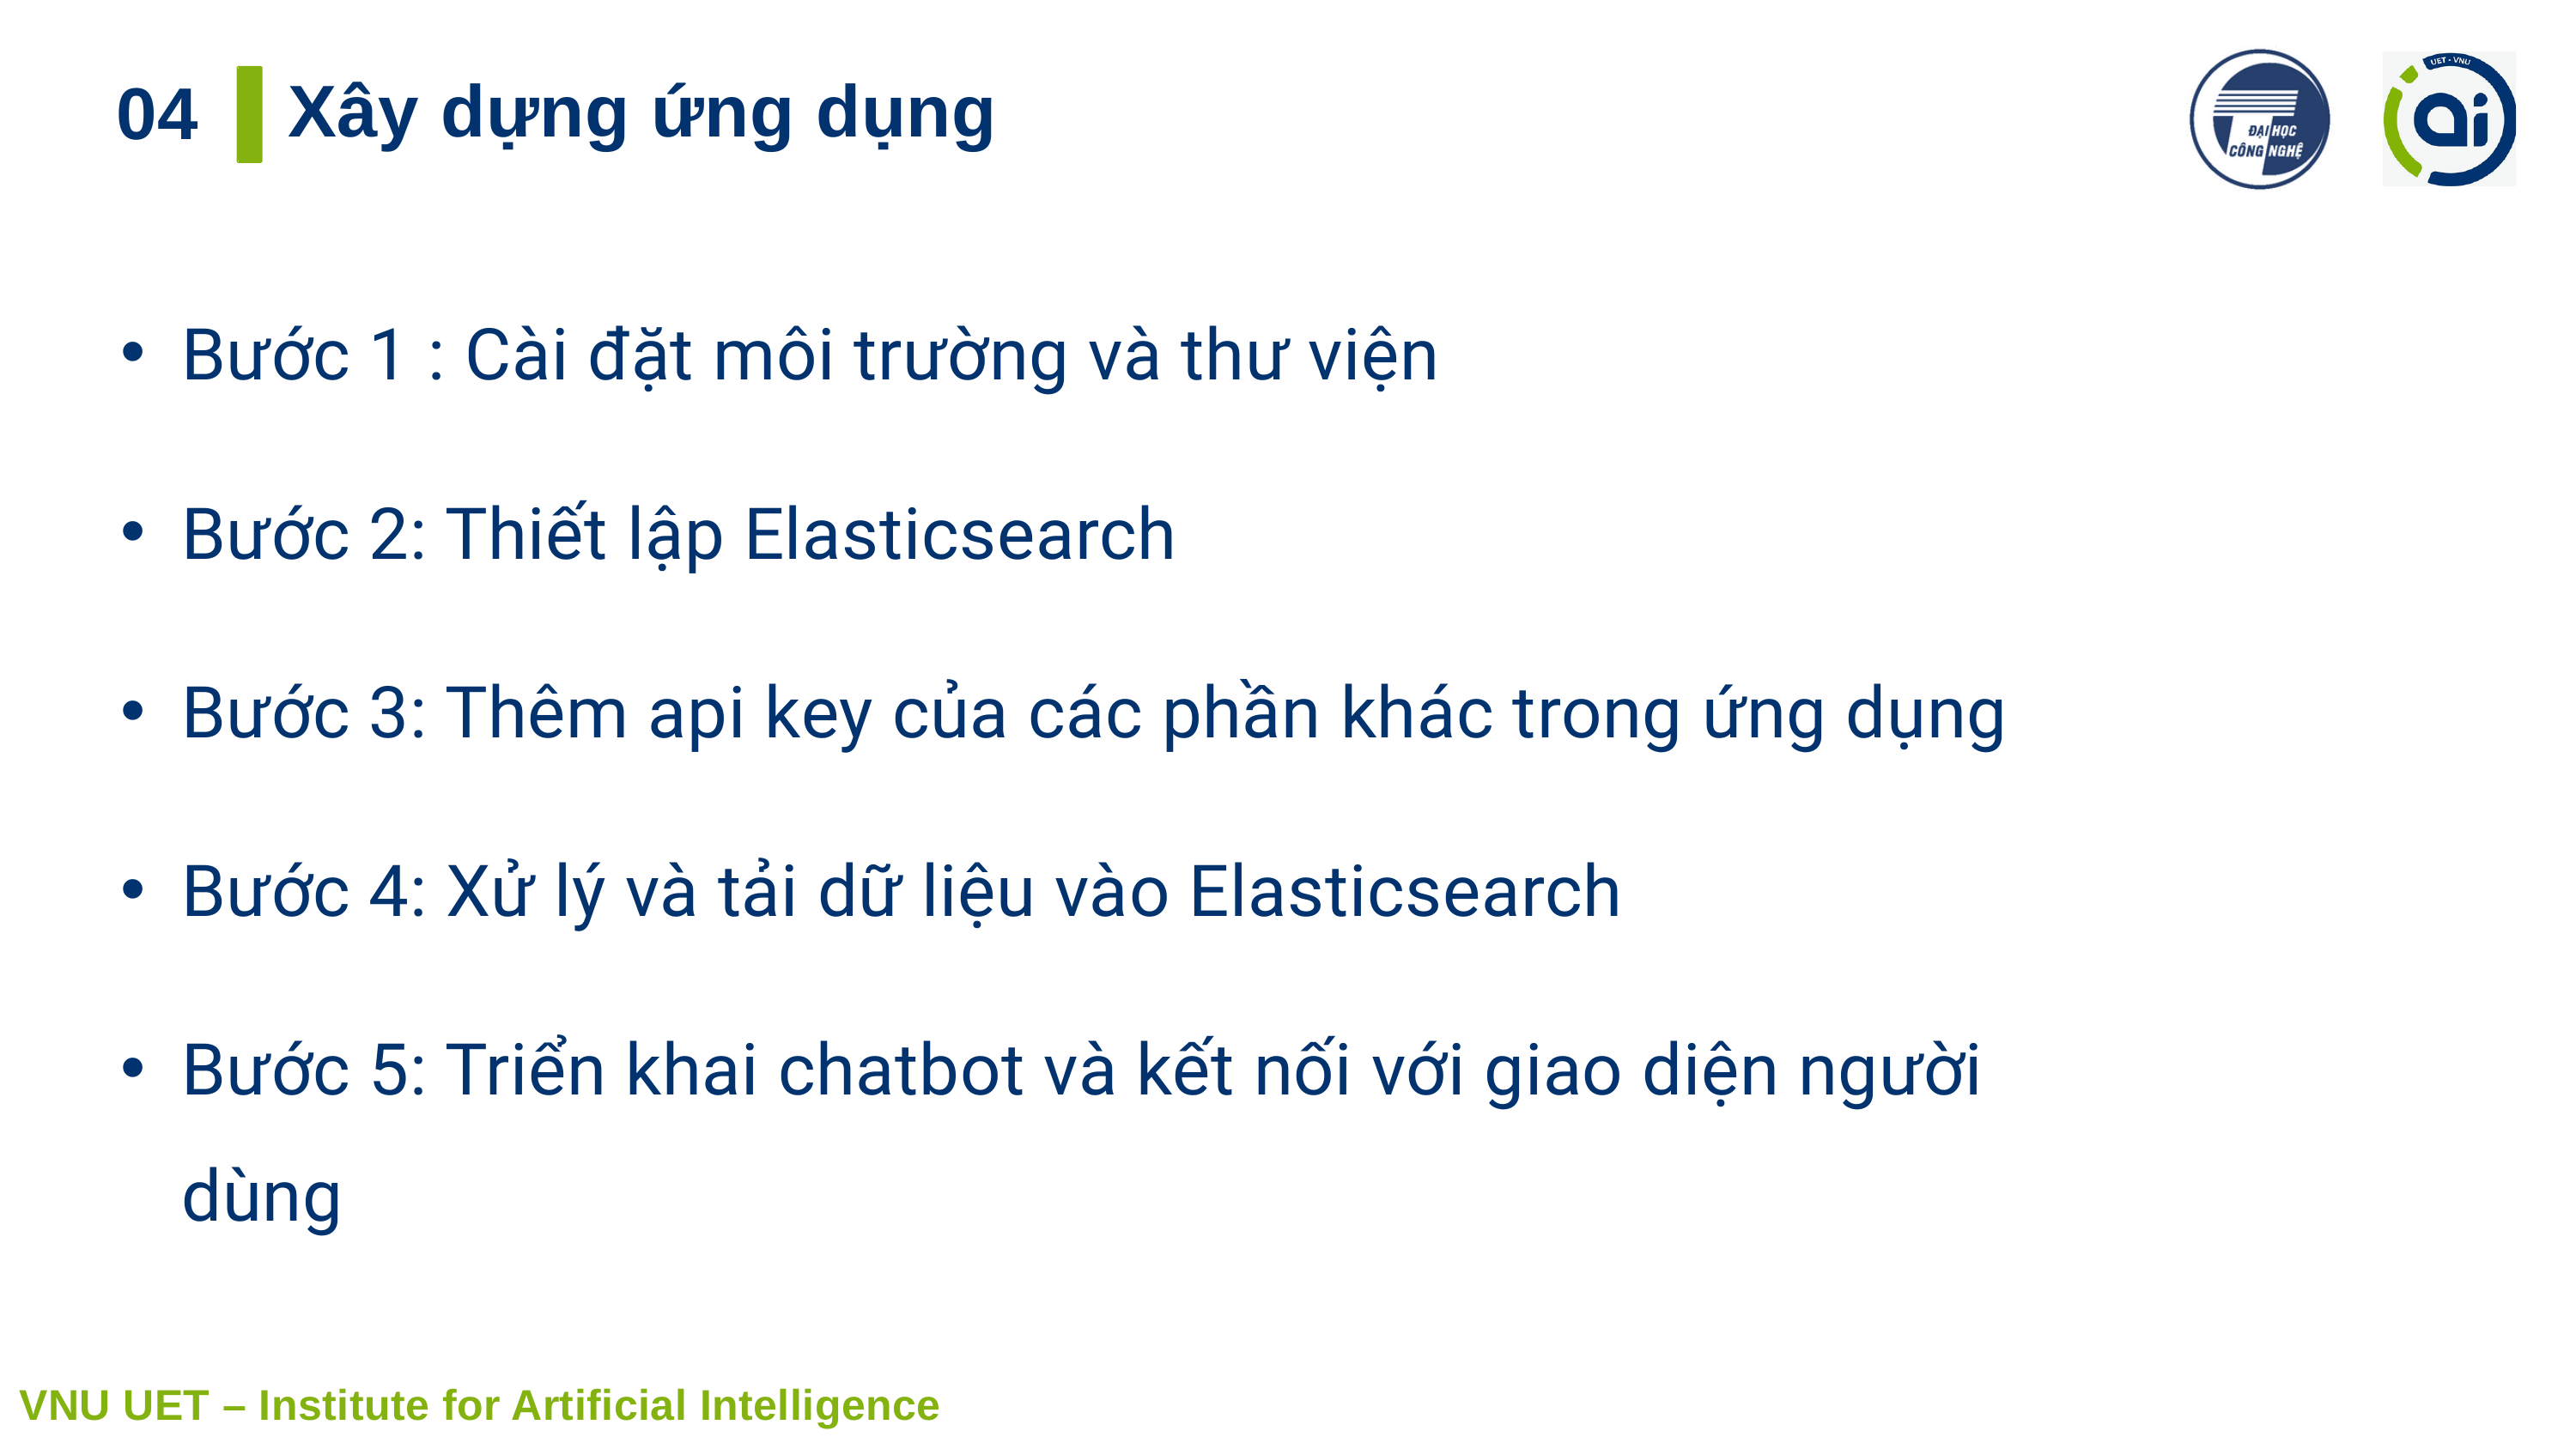

Xây dựng ứng dụng

04

Bước 1 : Cài đặt môi trường và thư viện
Bước 2: Thiết lập Elasticsearch
Bước 3: Thêm api key của các phần khác trong ứng dụng
Bước 4: Xử lý và tải dữ liệu vào Elasticsearch
Bước 5: Triển khai chatbot và kết nối với giao diện người dùng

 VNU UET – Institute for Artificial Intelligence